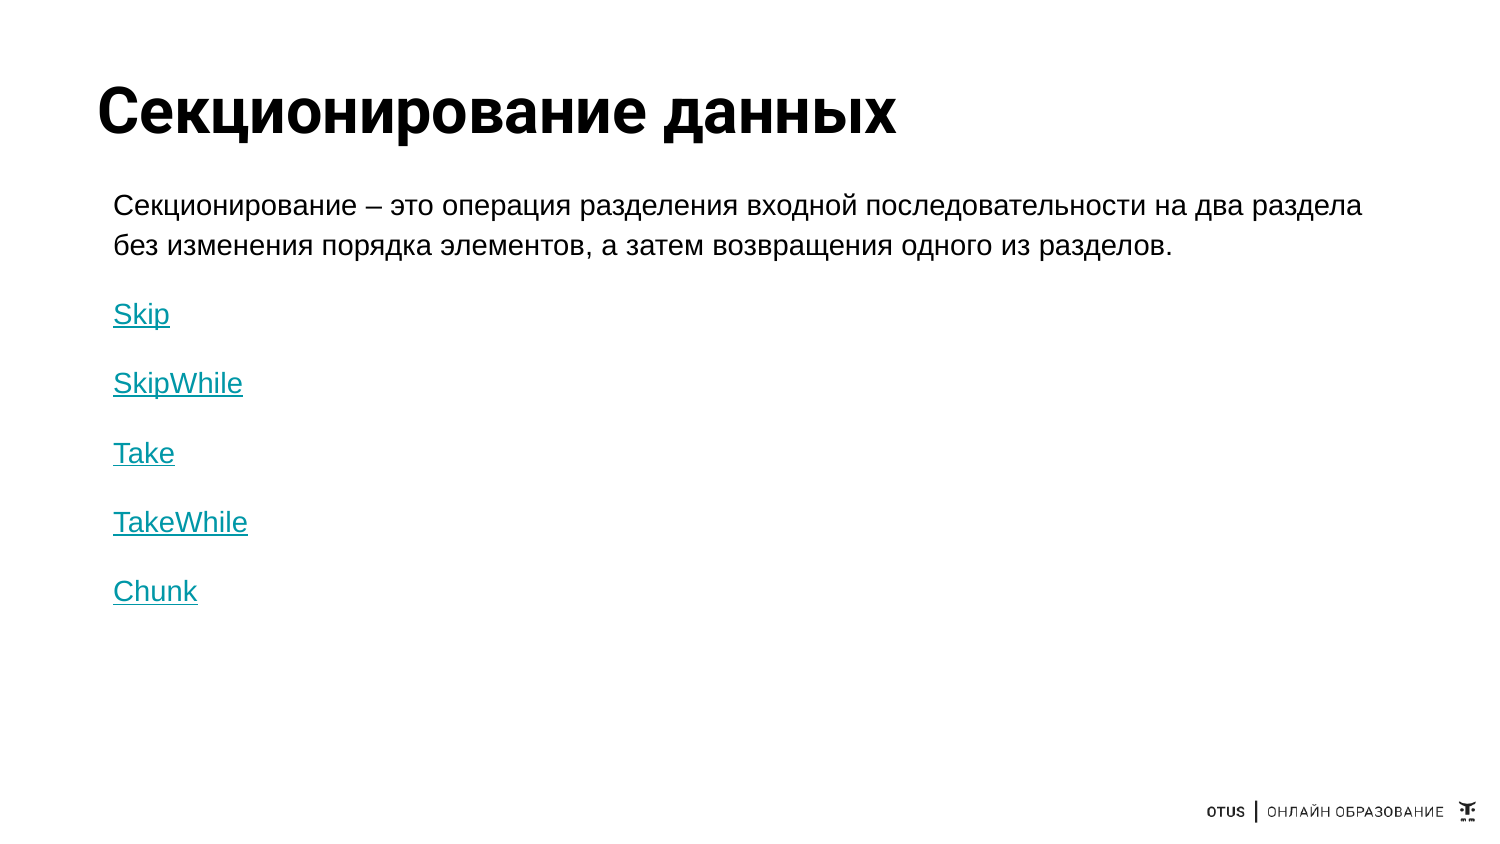

# Секционирование данных
Секционирование – это операция разделения входной последовательности на два раздела без изменения порядка элементов, а затем возвращения одного из разделов.
Skip
SkipWhile
Take
TakeWhile
Chunk